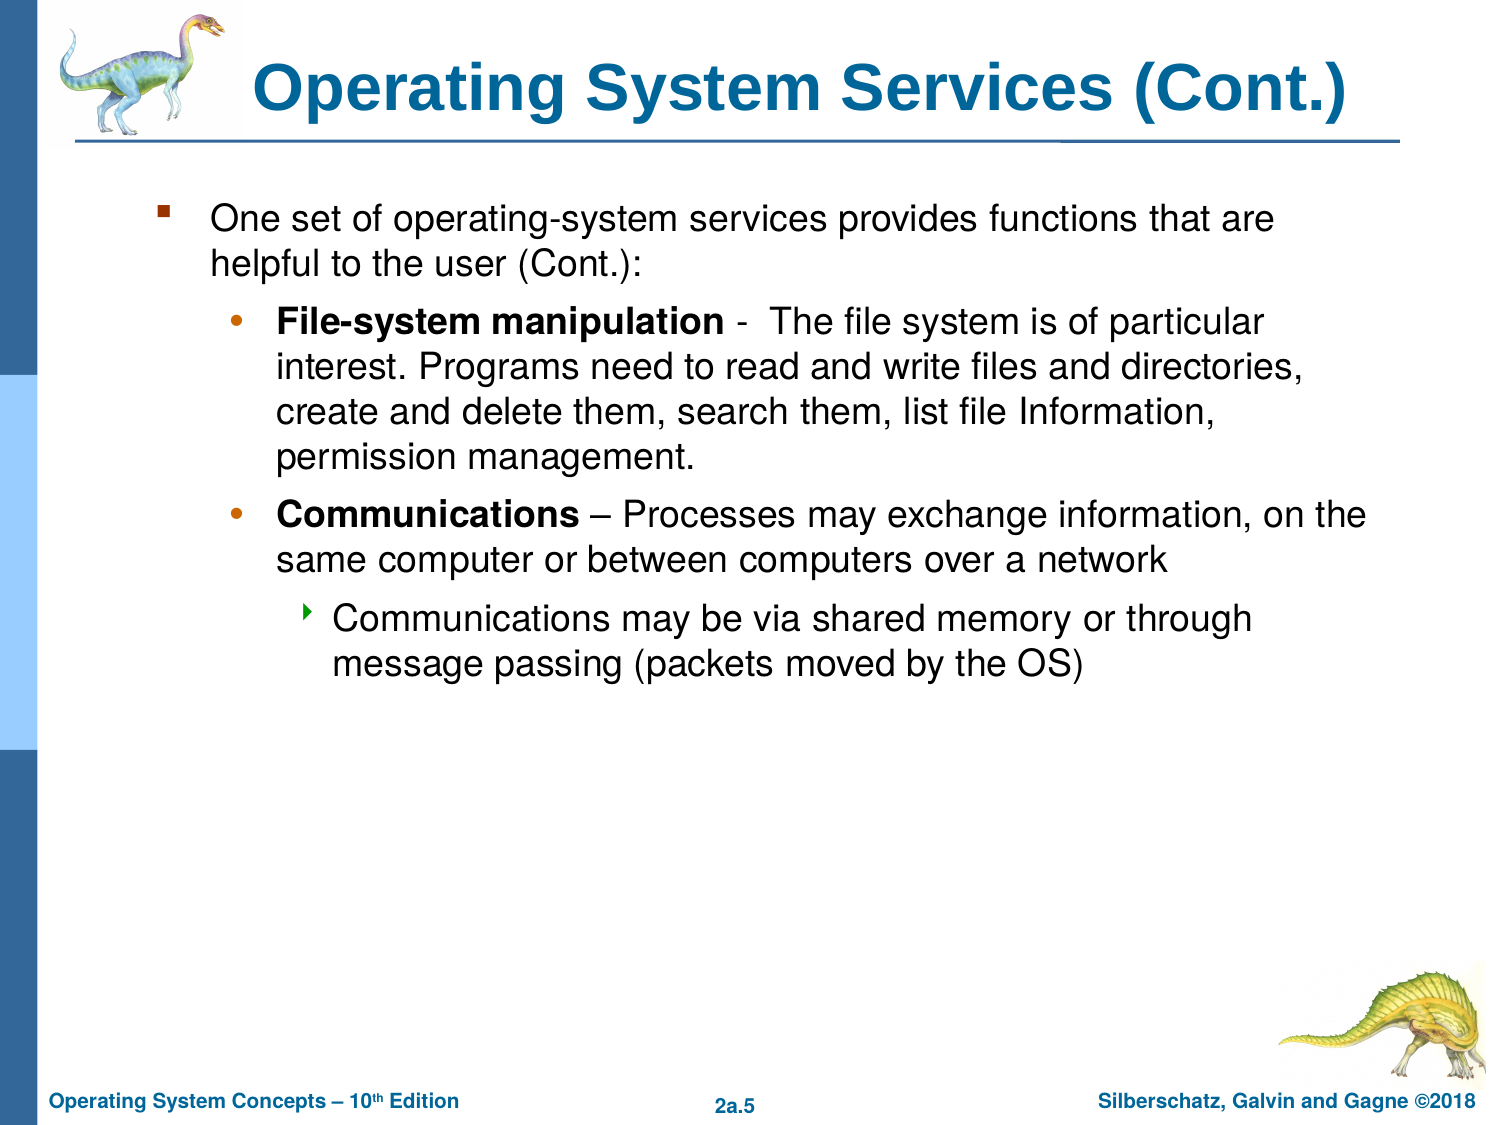

# Operating System Services (Cont.)
One set of operating-system services provides functions that are helpful to the user (Cont.):
File-system manipulation -  The file system is of particular interest. Programs need to read and write files and directories, create and delete them, search them, list file Information, permission management.
Communications – Processes may exchange information, on the same computer or between computers over a network
Communications may be via shared memory or through message passing (packets moved by the OS)